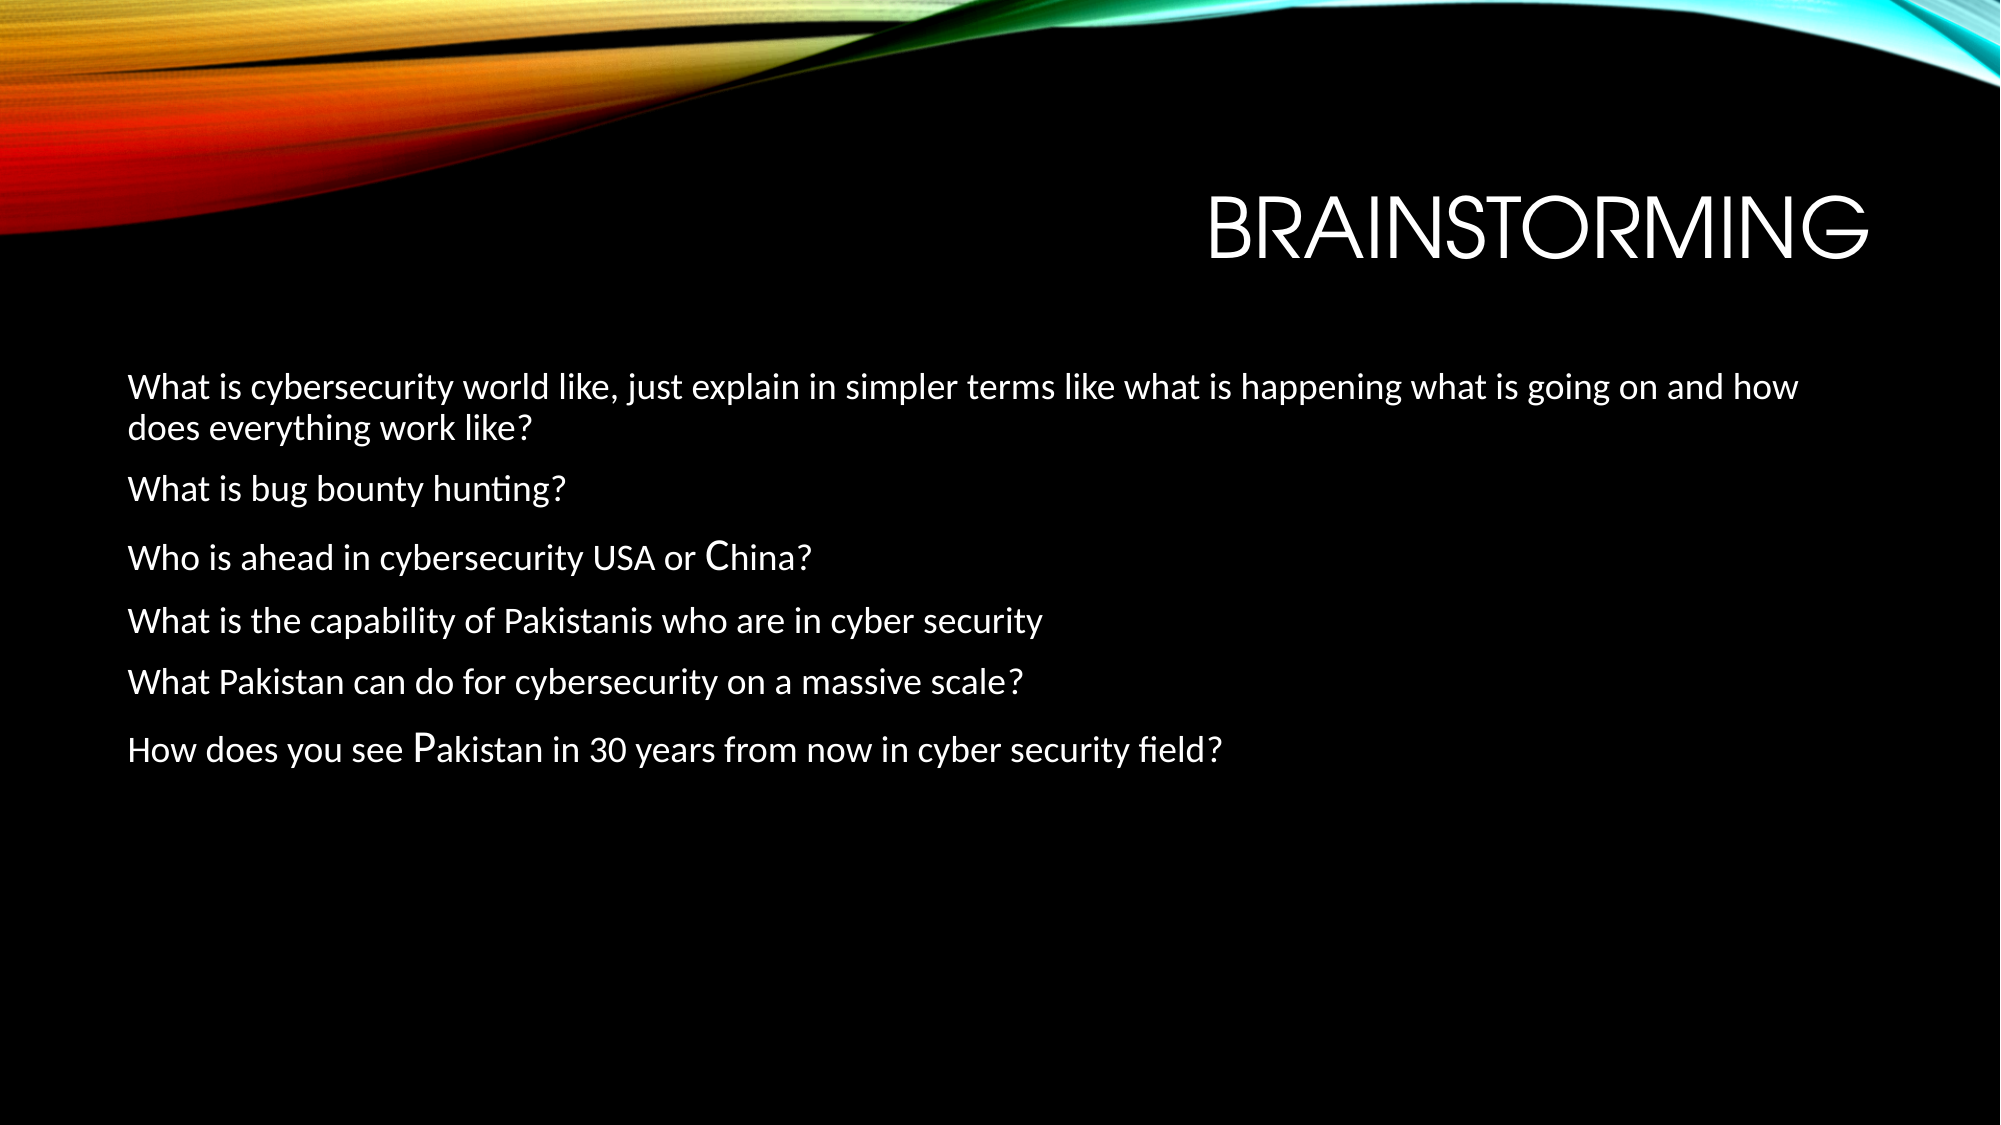

# Brainstorming
What is cybersecurity world like, just explain in simpler terms like what is happening what is going on and how does everything work like?
What is bug bounty hunting?
Who is ahead in cybersecurity USA or China?
What is the capability of Pakistanis who are in cyber security
What Pakistan can do for cybersecurity on a massive scale?
How does you see Pakistan in 30 years from now in cyber security field?